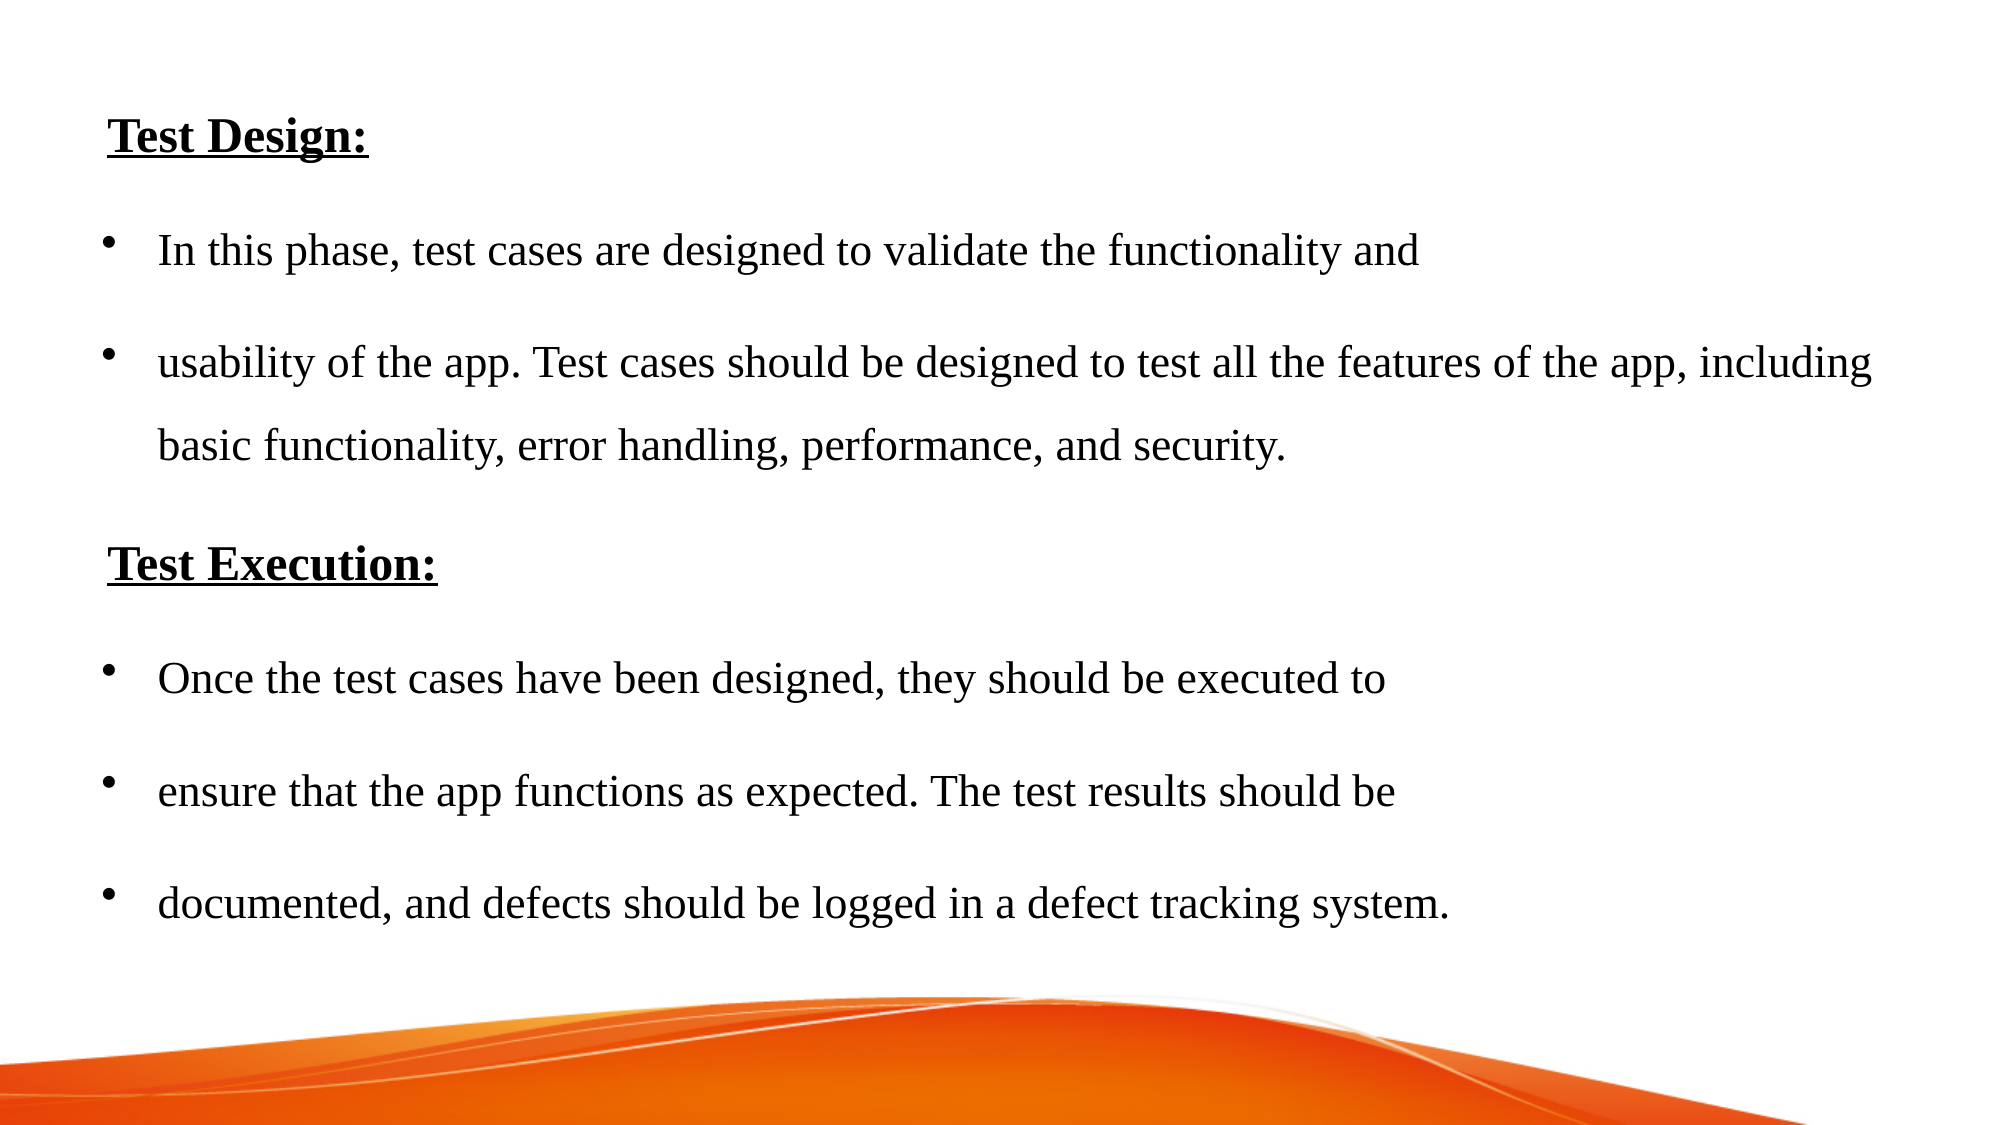

Test Design:
In this phase, test cases are designed to validate the functionality and
usability of the app. Test cases should be designed to test all the features of the app, including basic functionality, error handling, performance, and security.
Test Execution:
Once the test cases have been designed, they should be executed to
ensure that the app functions as expected. The test results should be
documented, and defects should be logged in a defect tracking system.